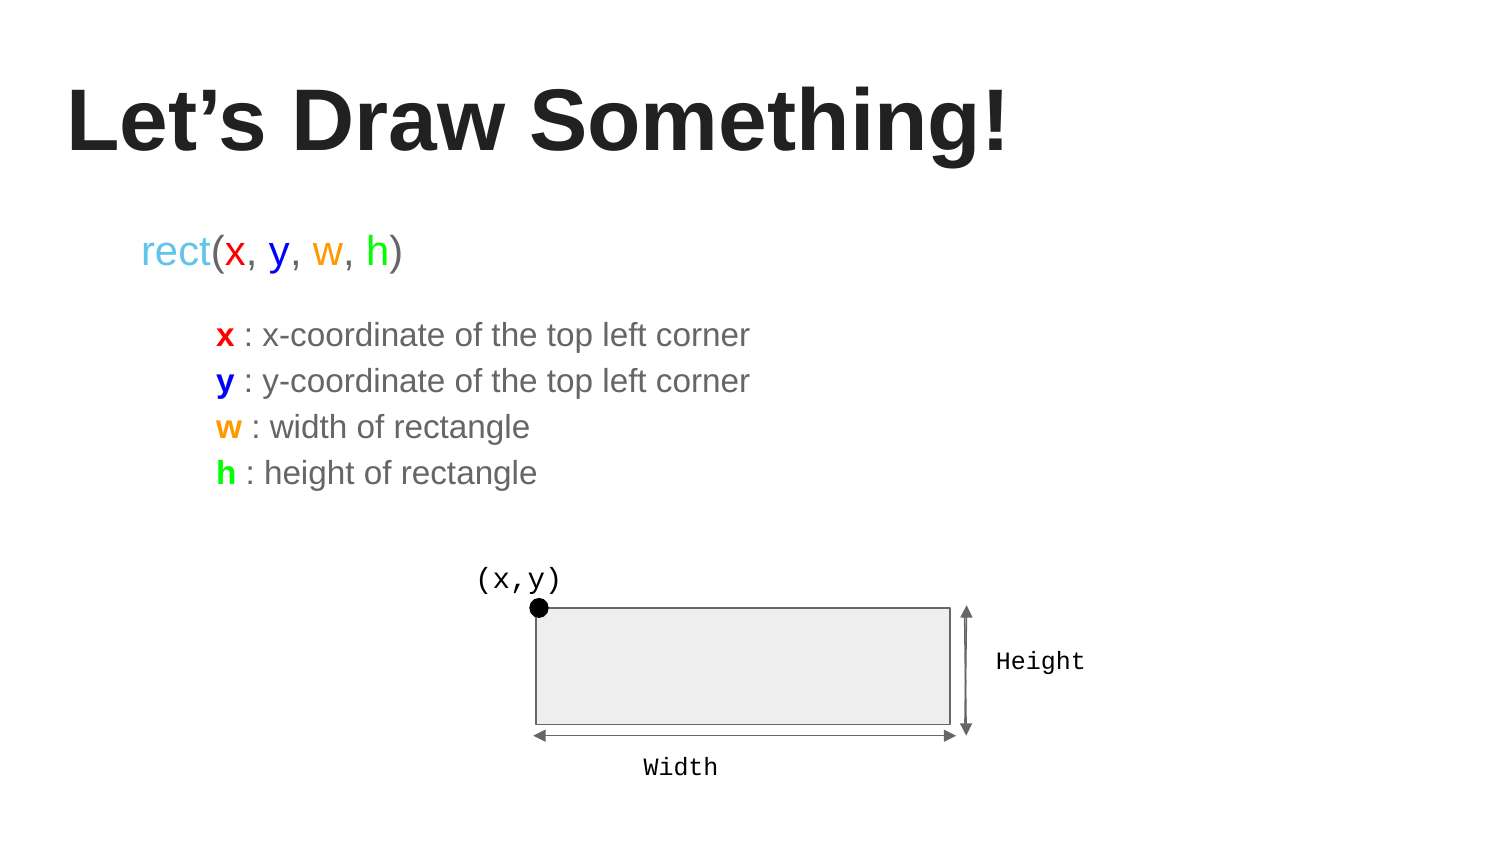

# Let’s Draw Something!

rect(x, y, w, h)
x : x-coordinate of the top left corner
y : y-coordinate of the top left corner
w : width of rectangle
h : height of rectangle
(x,y)

Height
Width